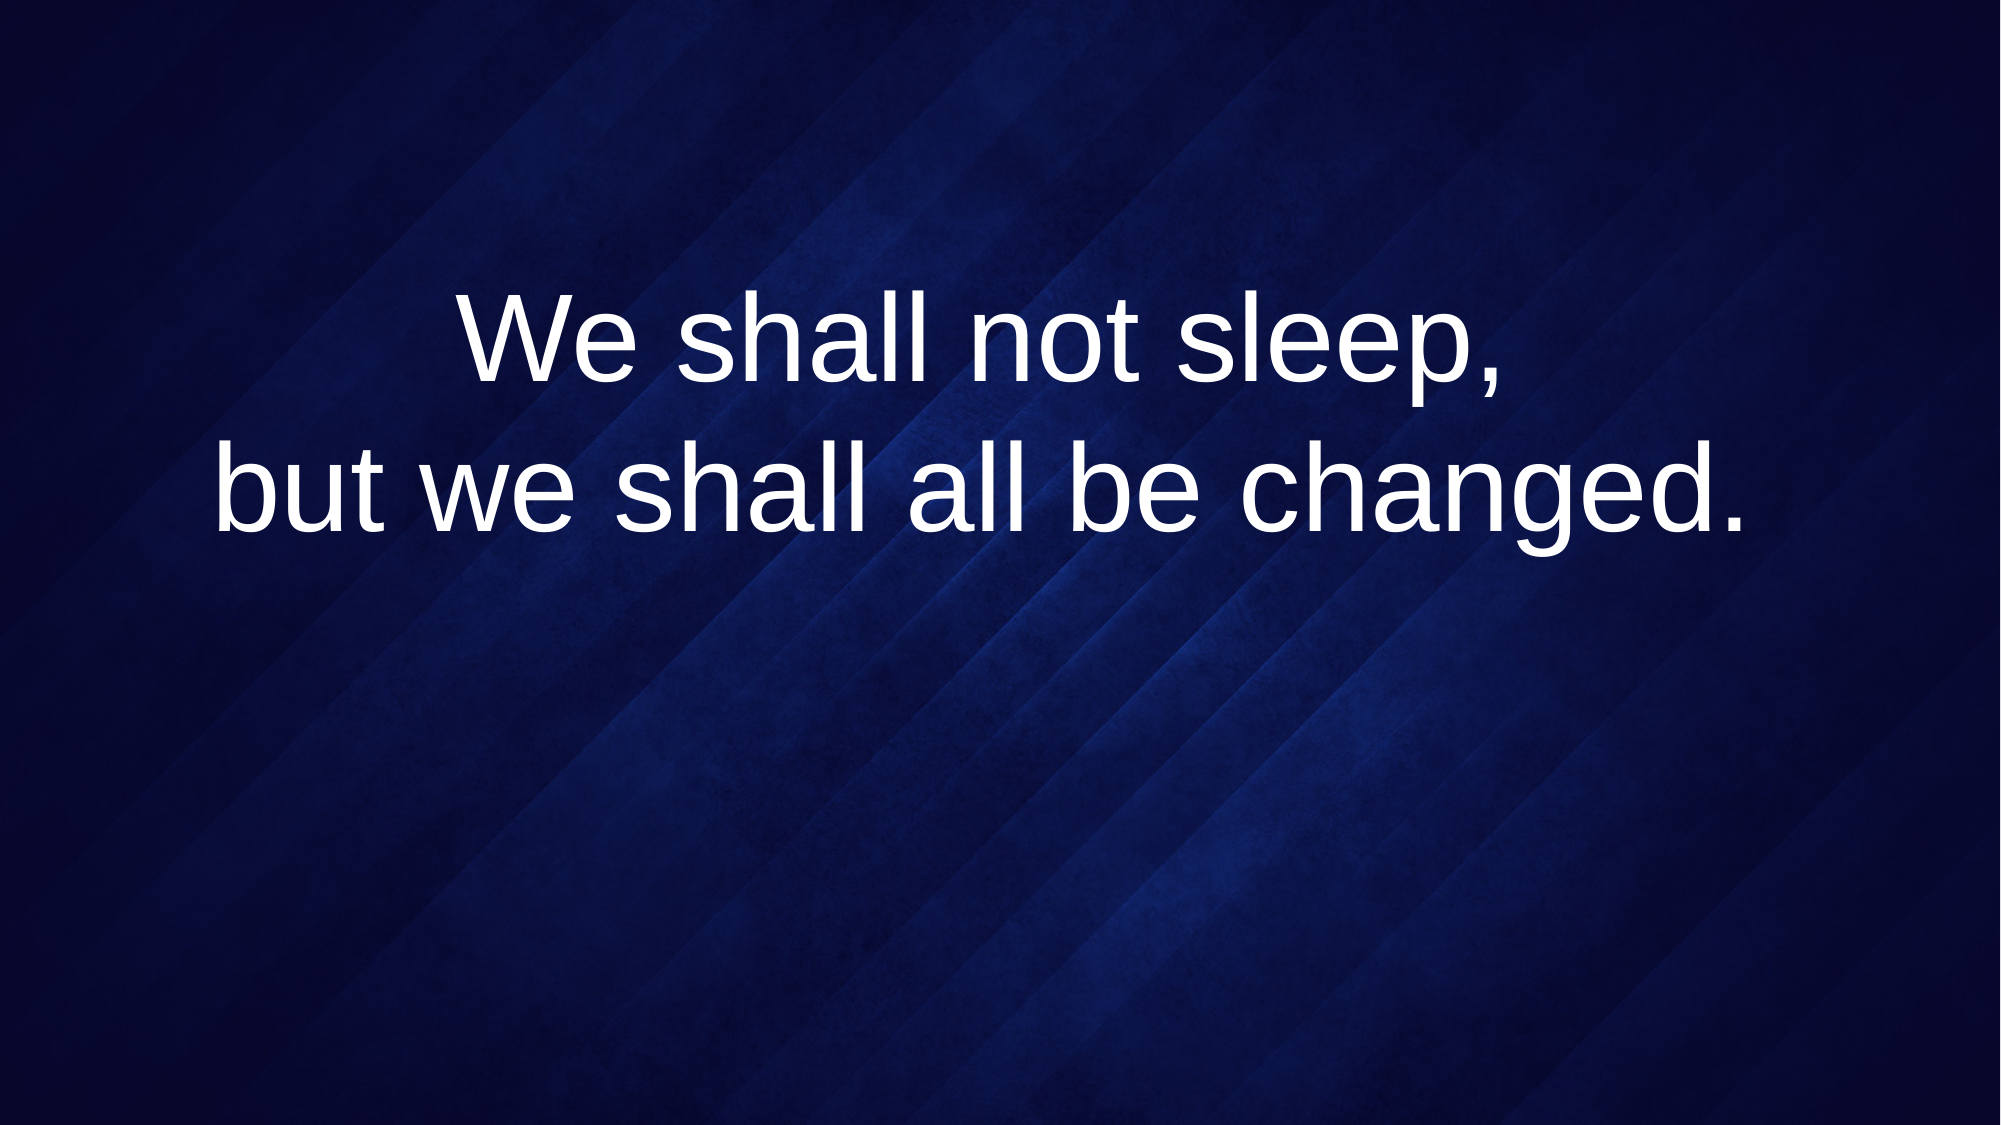

# We shall not sleep, but we shall all be changed.